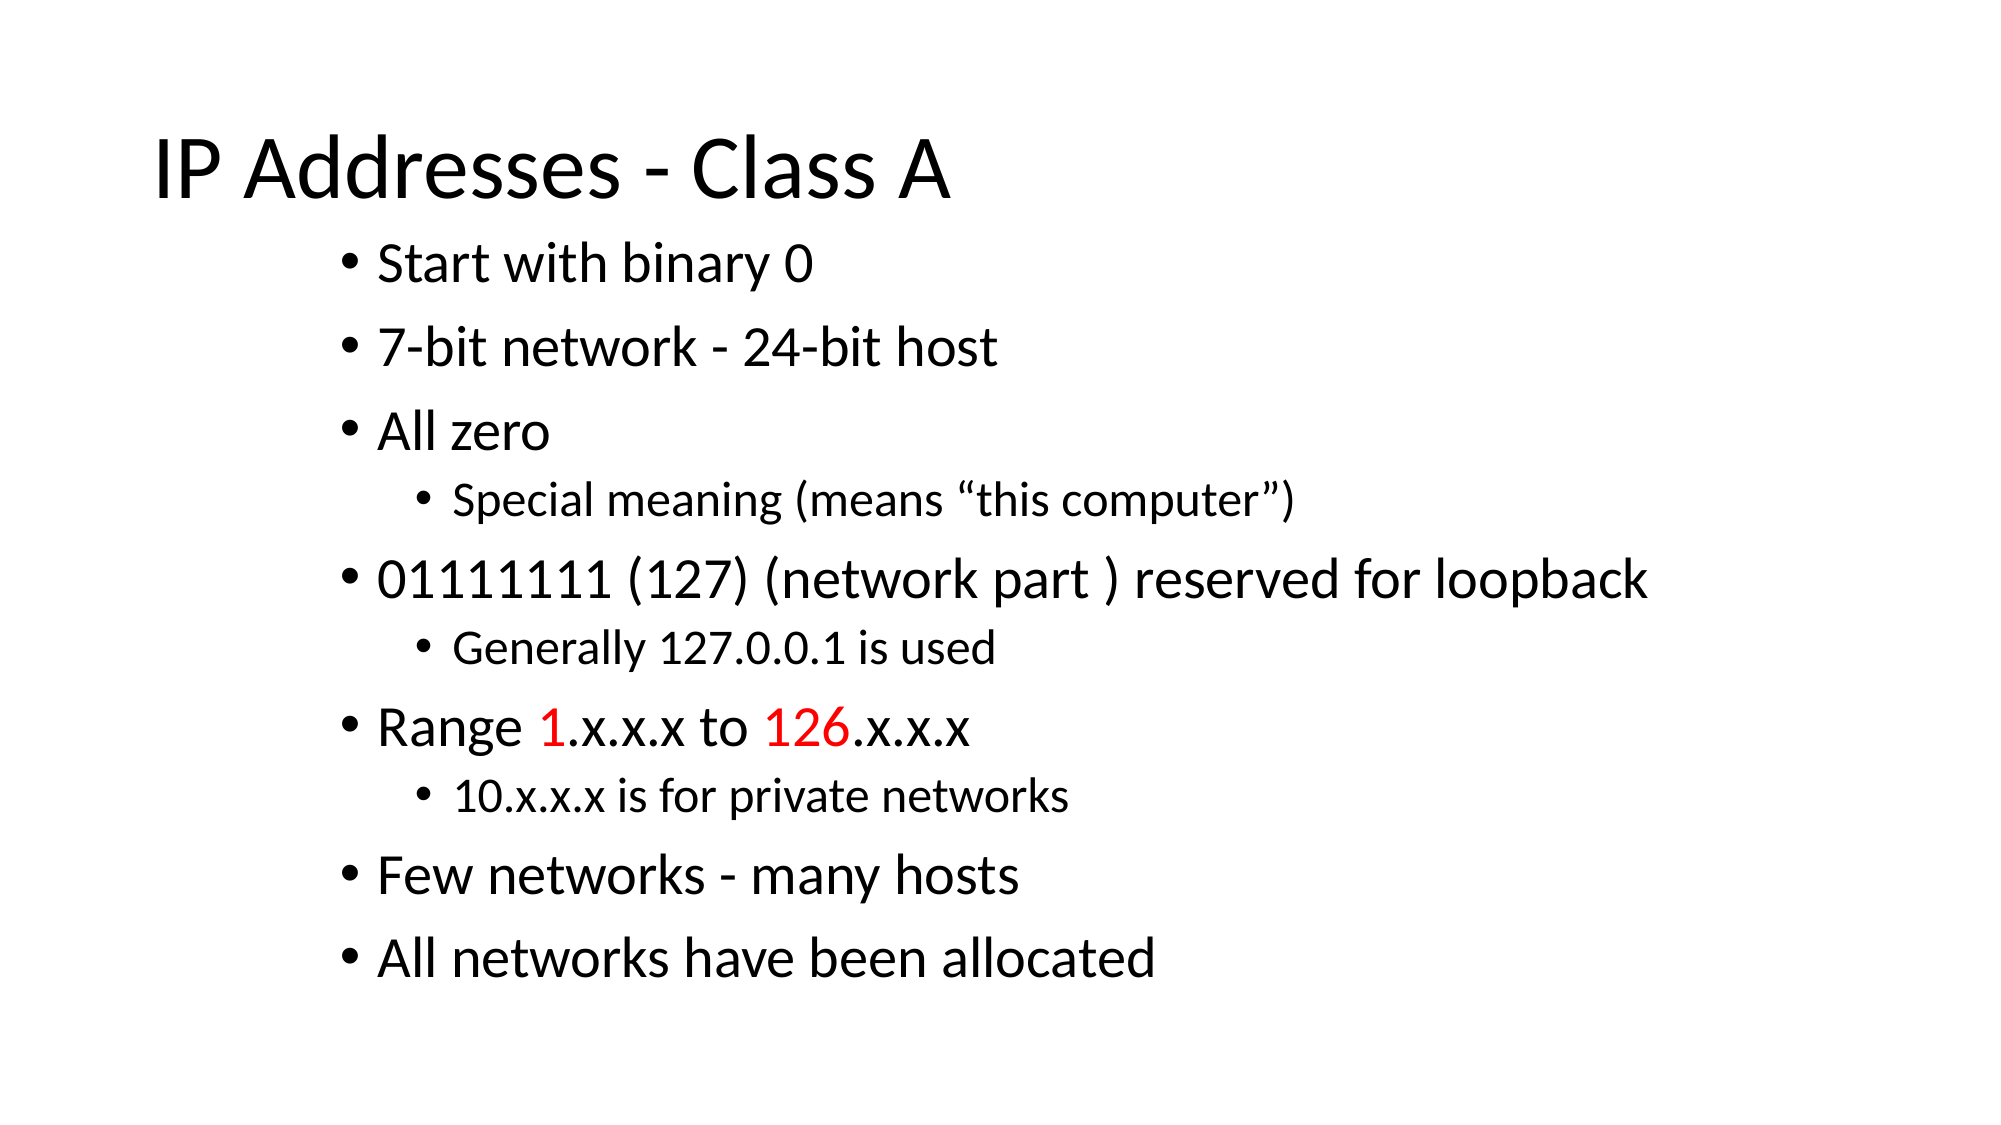

# IP Addresses - Class A
Start with binary 0
7-bit network - 24-bit host
All zero
Special meaning (means “this computer”)
01111111 (127) (network part ) reserved for loopback
Generally 127.0.0.1 is used
Range 1.x.x.x to 126.x.x.x
10.x.x.x is for private networks
Few networks - many hosts
All networks have been allocated